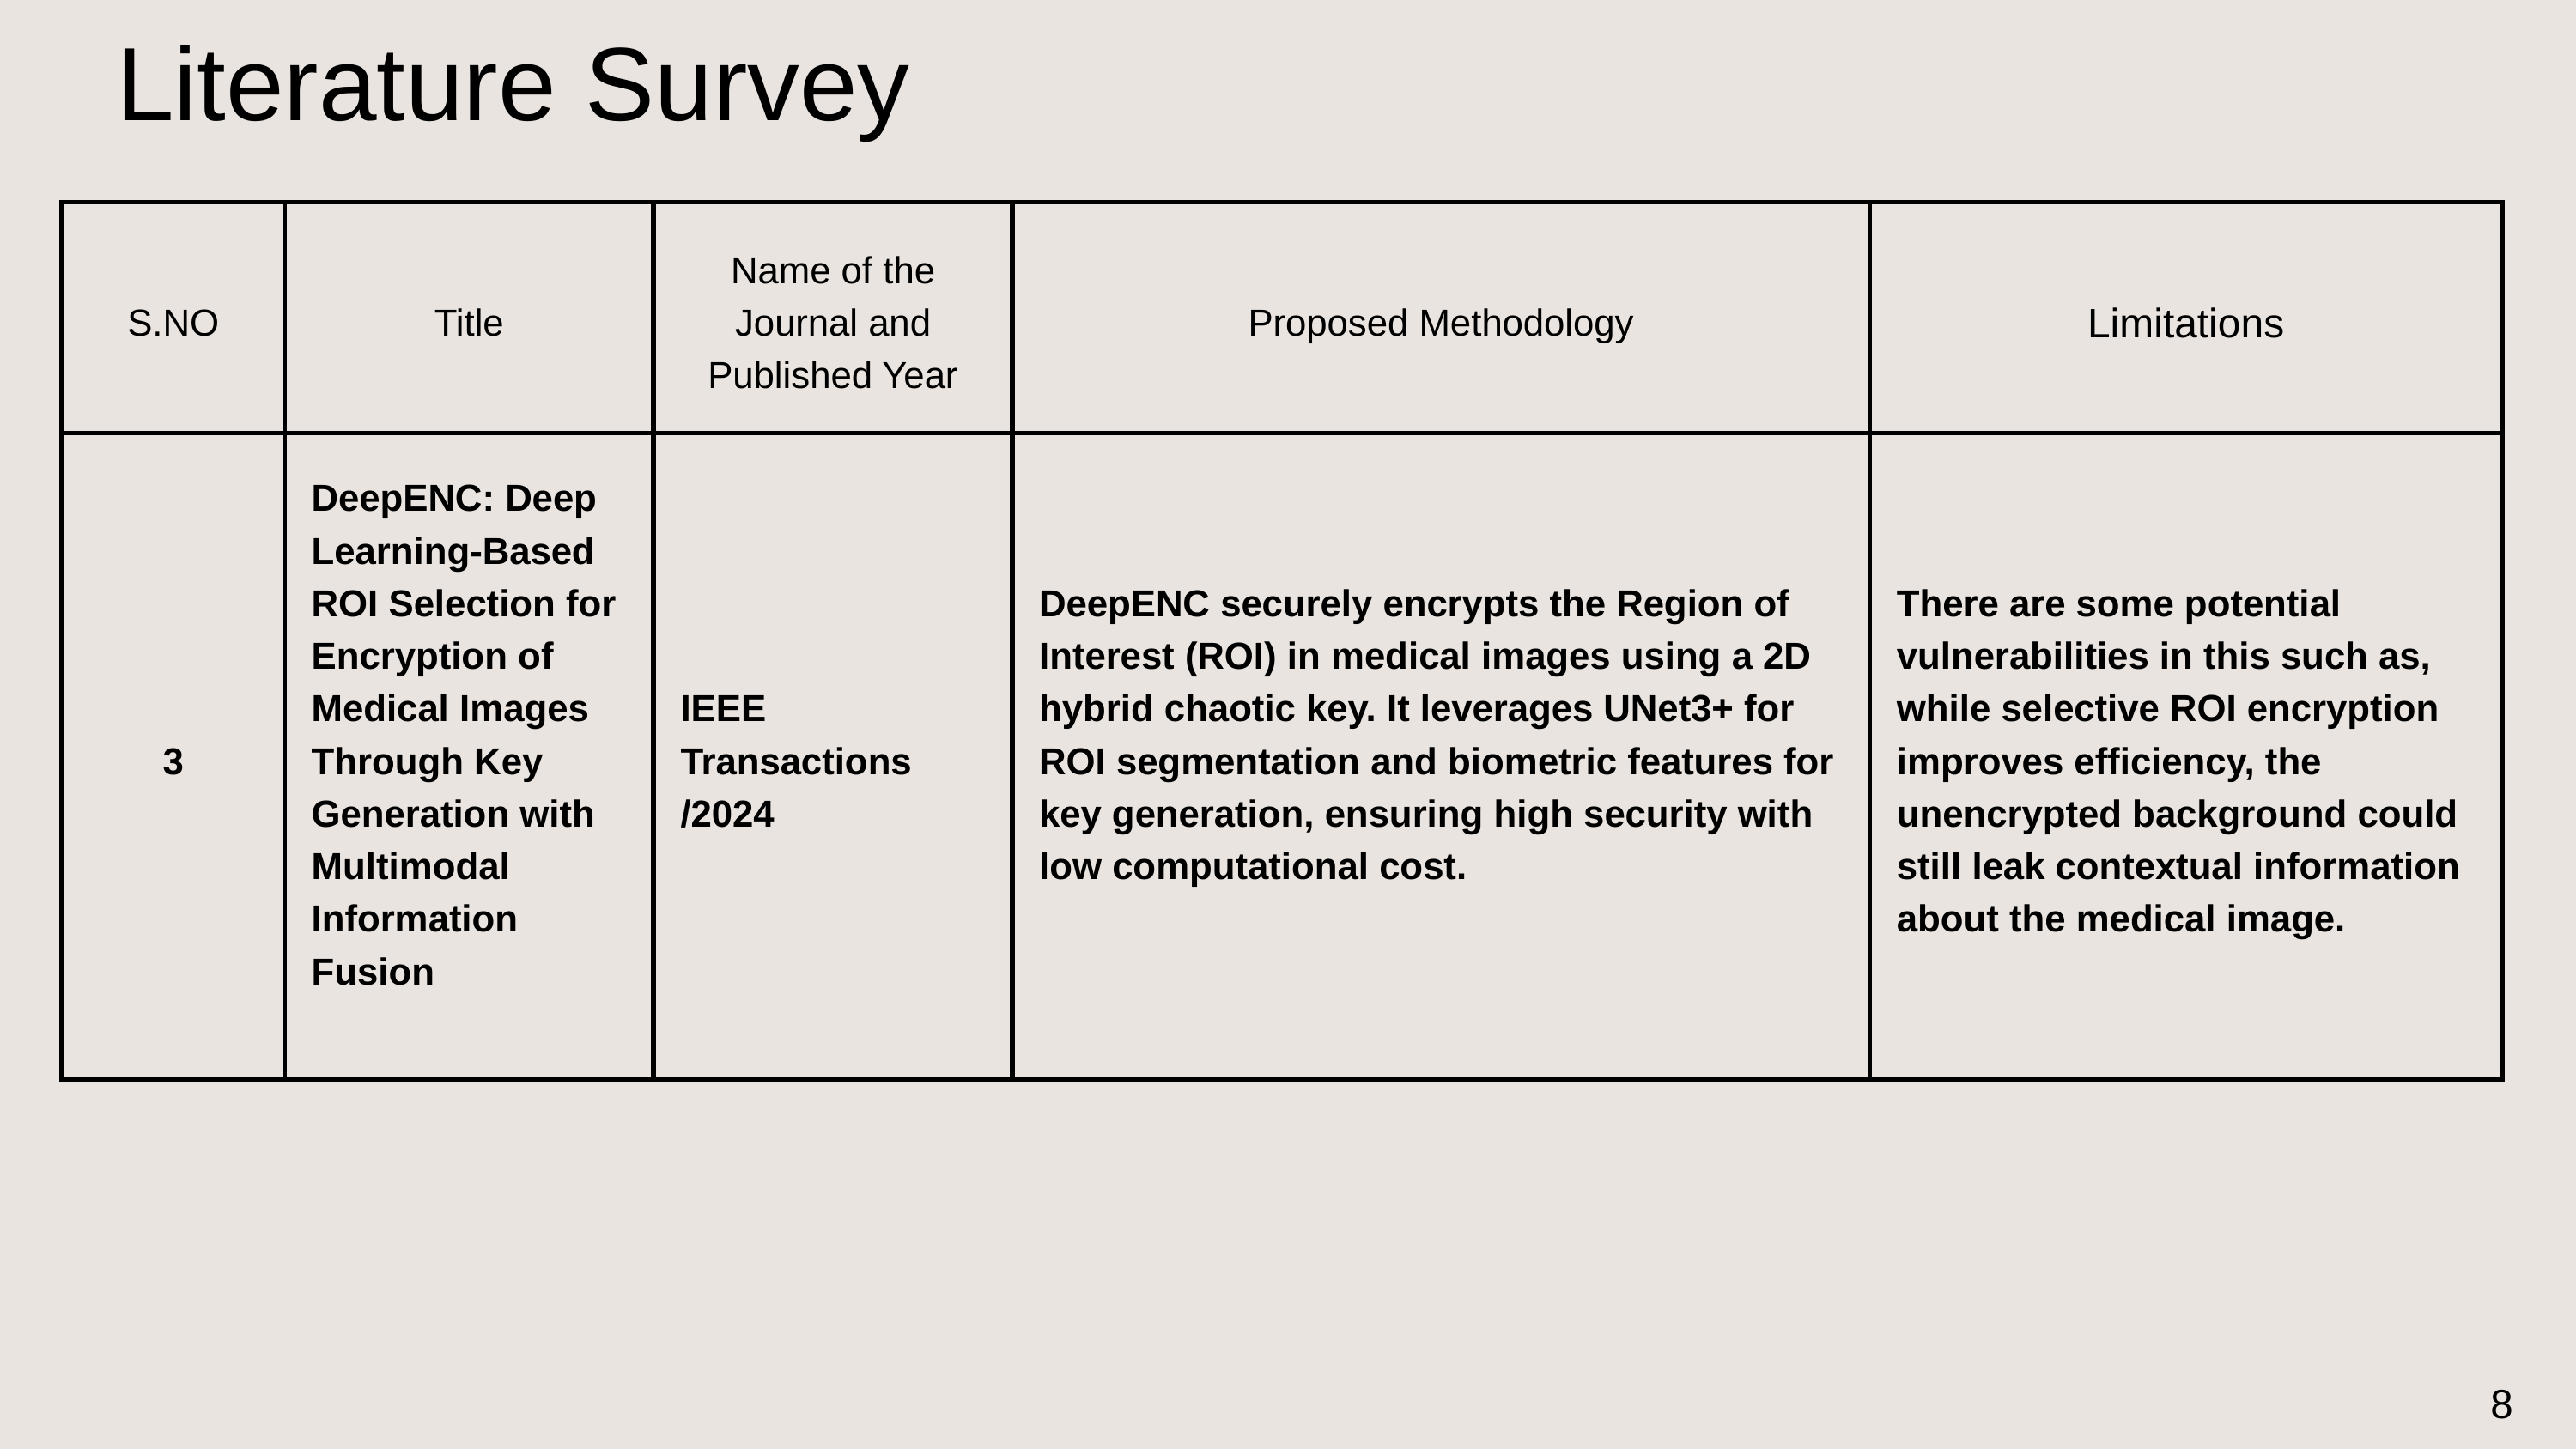

Literature Survey
| S.NO | Title | Name of the Journal and Published Year | Proposed Methodology | Limitations |
| --- | --- | --- | --- | --- |
| 3 | DeepENC: Deep Learning-Based ROI Selection for Encryption of Medical Images Through Key Generation with Multimodal Information Fusion | IEEE Transactions /2024 | DeepENC securely encrypts the Region of Interest (ROI) in medical images using a 2D hybrid chaotic key. It leverages UNet3+ for ROI segmentation and biometric features for key generation, ensuring high security with low computational cost. | There are some potential vulnerabilities in this such as, while selective ROI encryption improves efficiency, the unencrypted background could still leak contextual information about the medical image. |
8